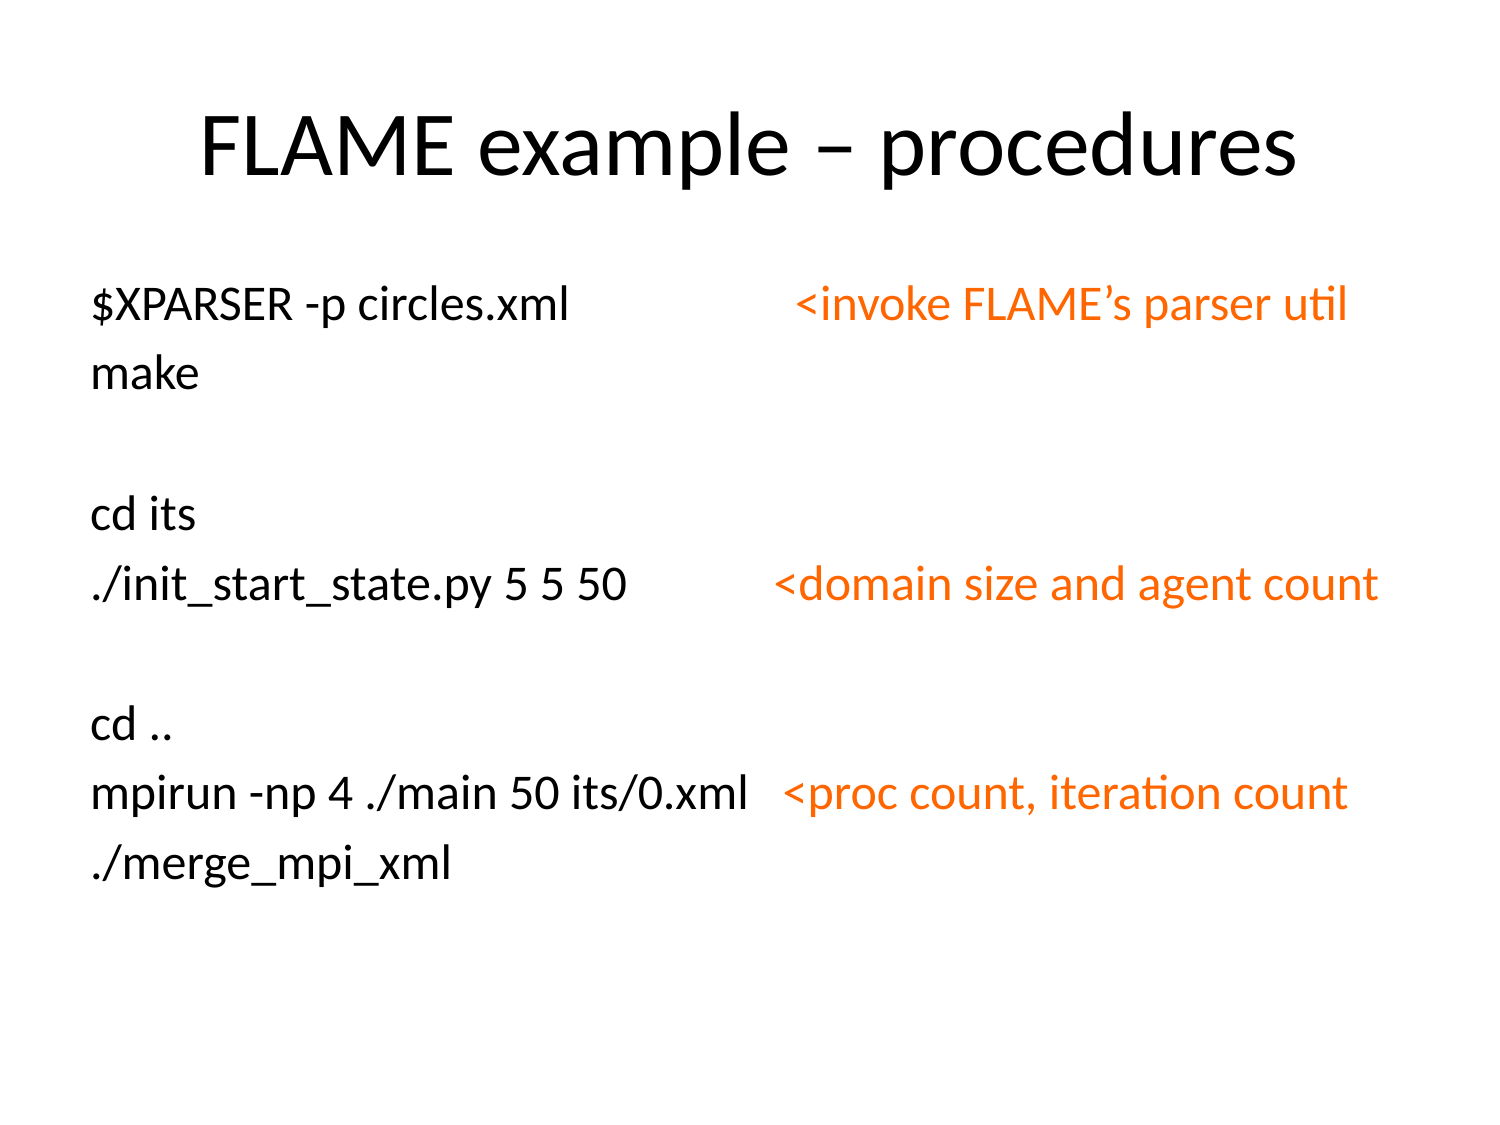

# FLAME example – procedures
$XPARSER -p circles.xml                    <invoke FLAME’s parser util
make

cd its
./init_start_state.py 5 5 50             <domain size and agent count

cd ..
mpirun -np 4 ./main 50 its/0.xml   <proc count, iteration count
./merge_mpi_xml